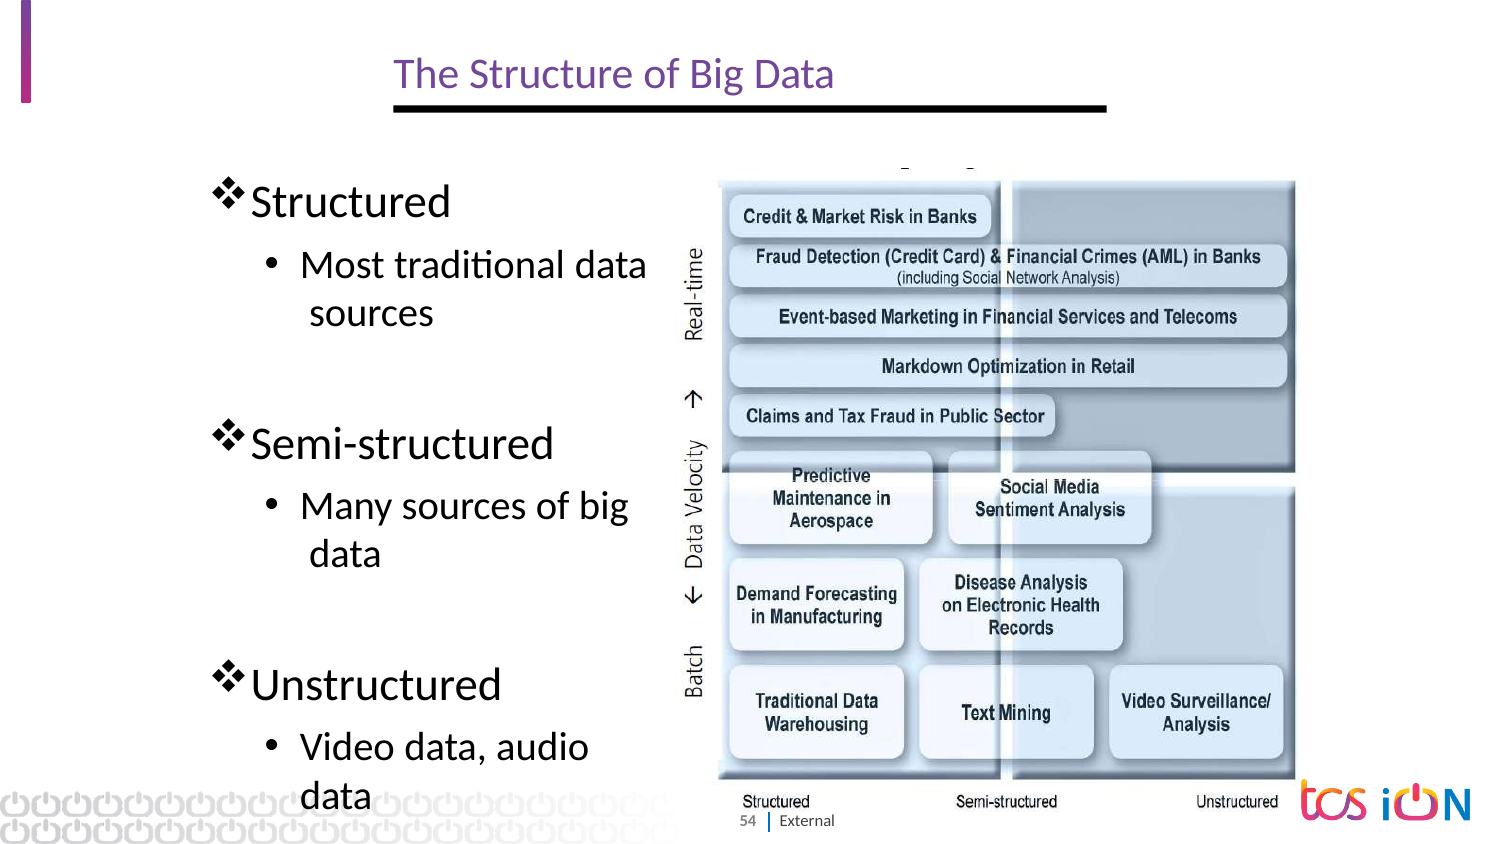

# The Structure of Big Data

Structured
Most traditional data  sources

Semi-structured
Many sources of big  data

Unstructured
Video data, audio data

13